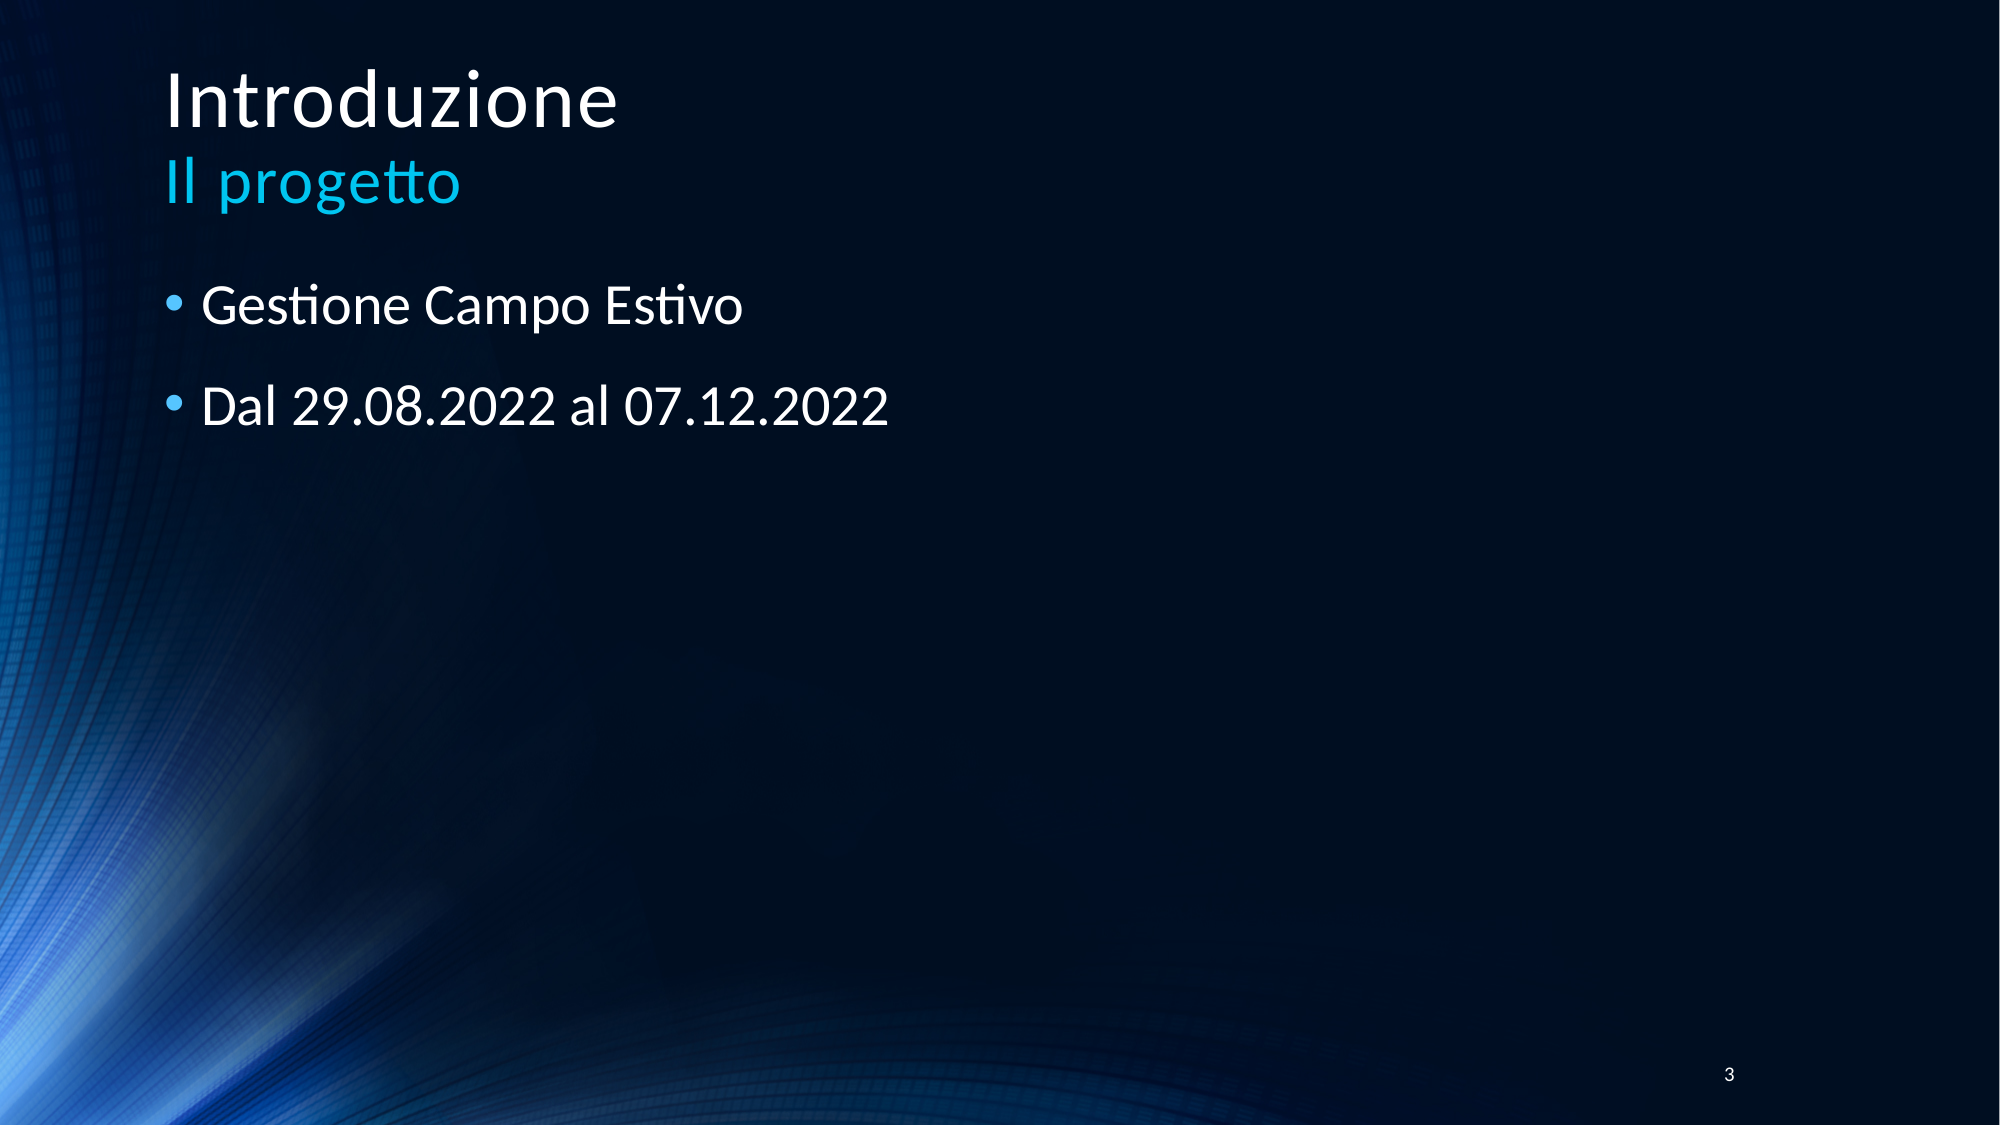

# Introduzione Il progetto
Gestione Campo Estivo
Dal 29.08.2022 al 07.12.2022

3